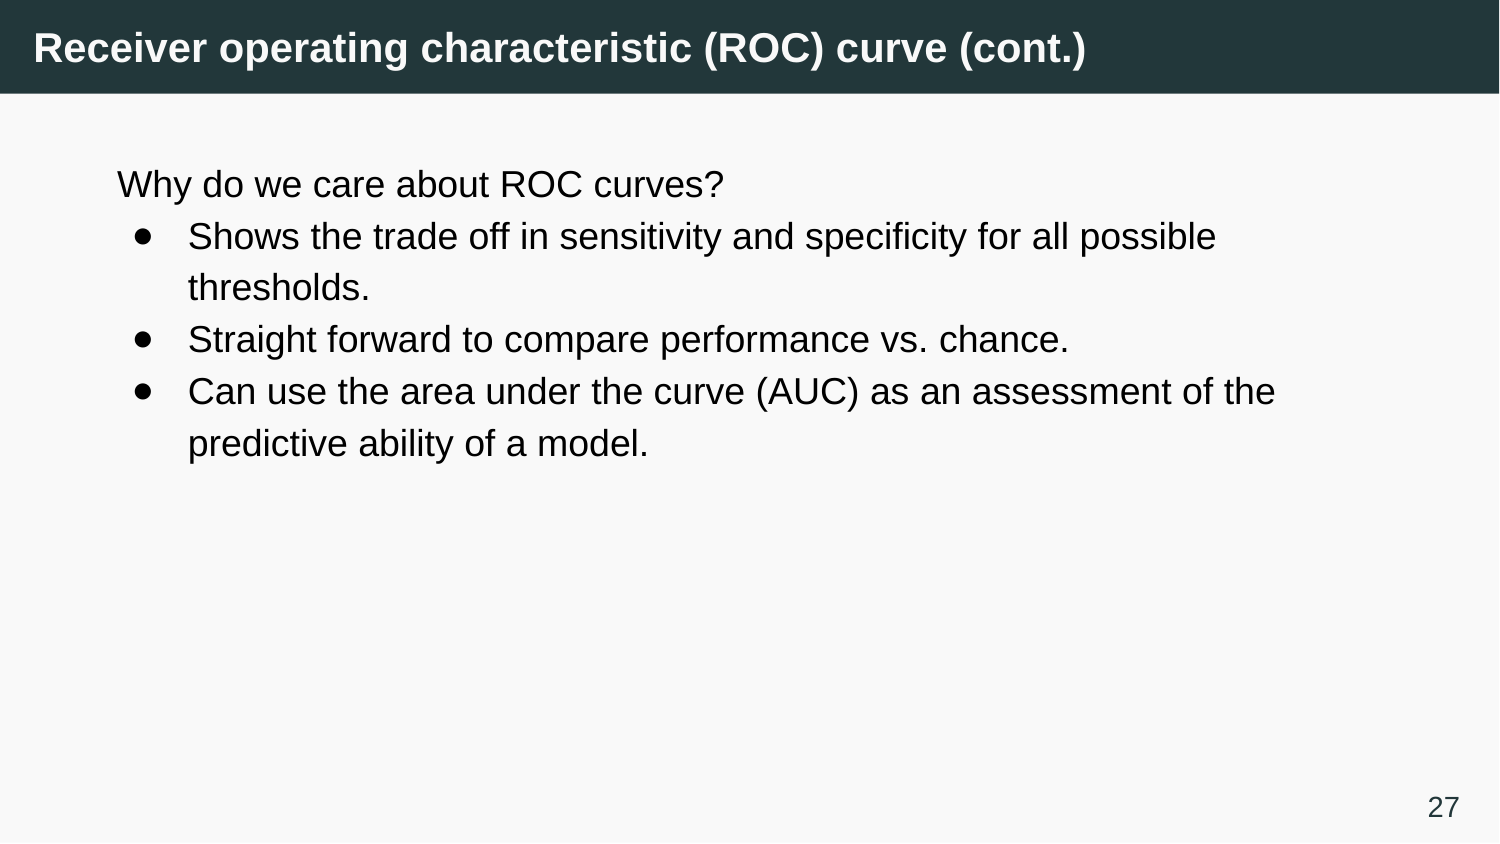

# Receiver operating characteristic (ROC) curve (cont.)

Why do we care about ROC curves?
Shows the trade off in sensitivity and specificity for all possible thresholds.
Straight forward to compare performance vs. chance.
Can use the area under the curve (AUC) as an assessment of the predictive ability of a model.
27